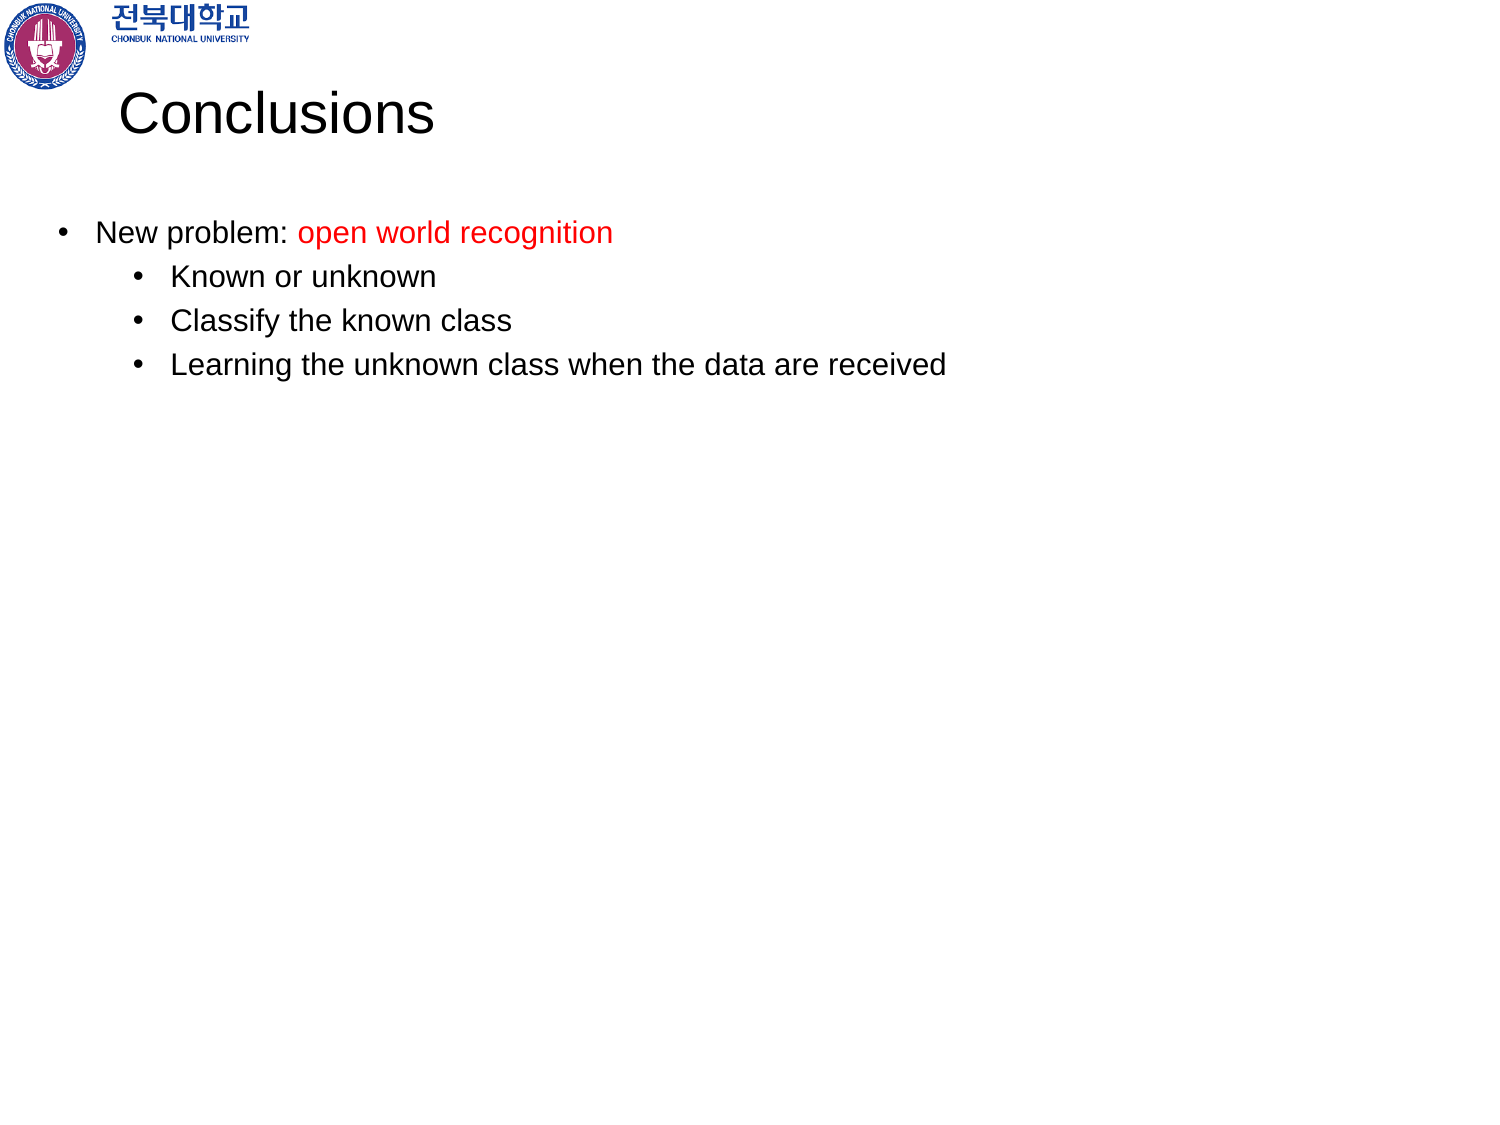

# Conclusions
New problem: open world recognition
Known or unknown
Classify the known class
Learning the unknown class when the data are received